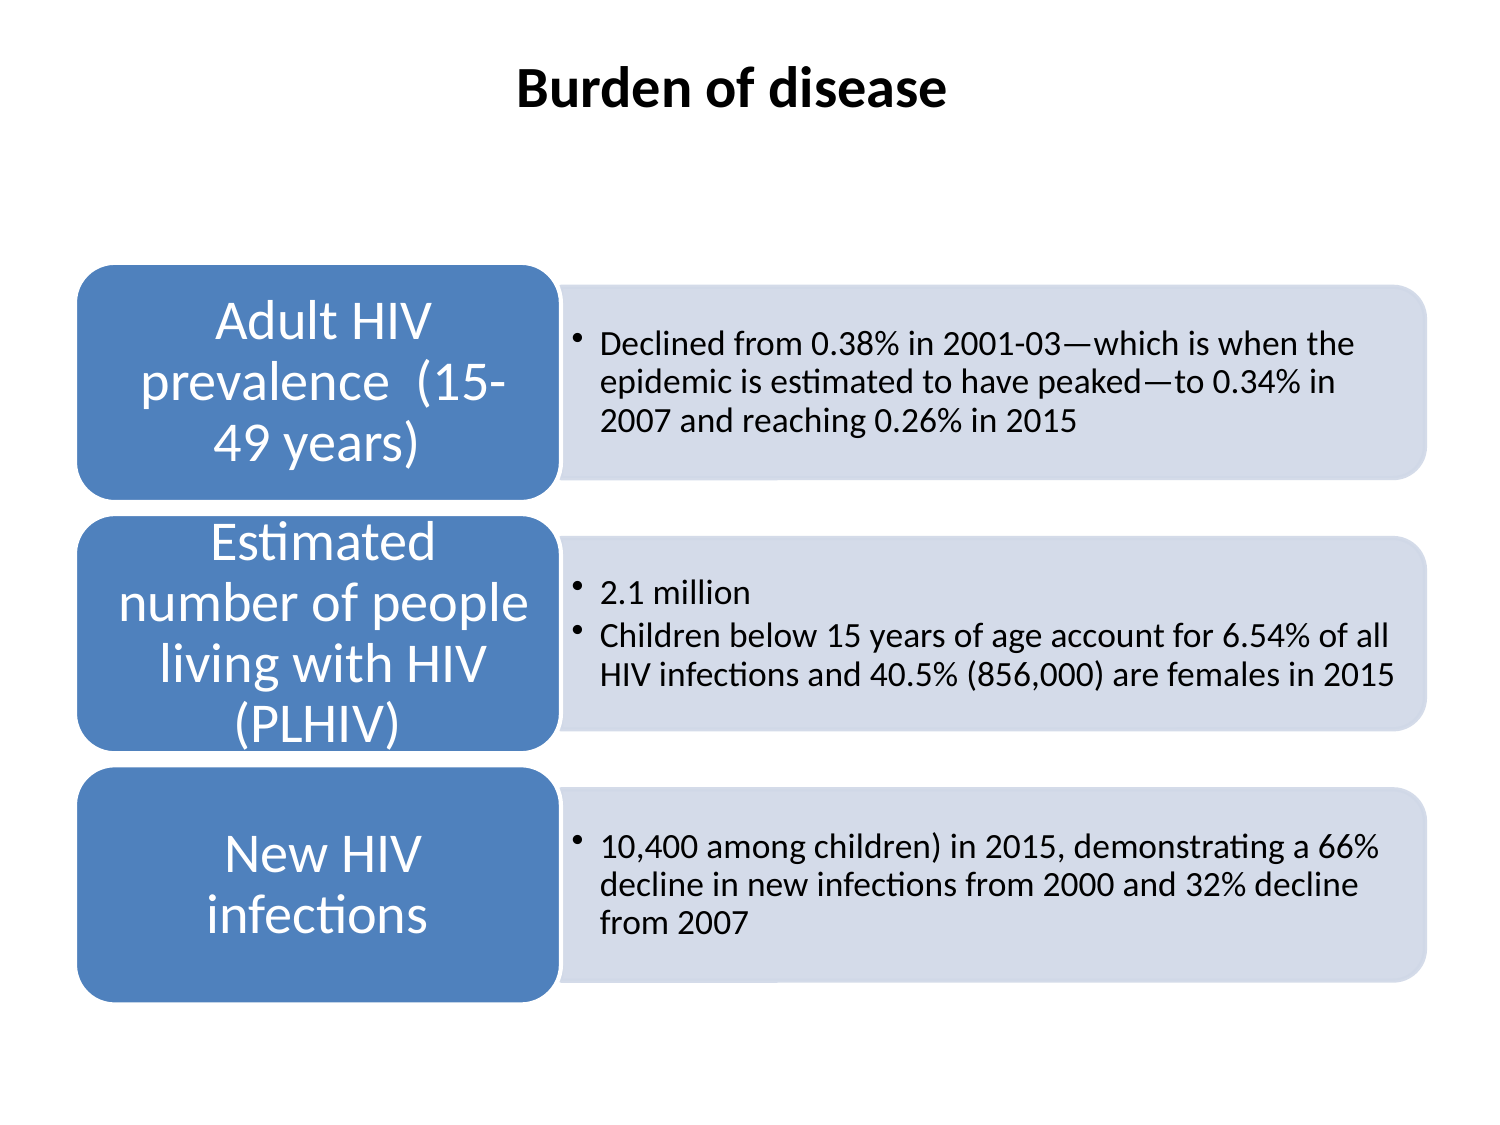

# Burden of disease
Declined from 0.38% in 2001-03—which is when the epidemic is estimated to have peaked—to 0.34% in 2007 and reaching 0.26% in 2015
Adult HIV prevalence  (15-49 years)
2.1 million
Children below 15 years of age account for 6.54% of all HIV infections and 40.5% (856,000) are females in 2015
Estimated number of people living with HIV (PLHIV)
10,400 among children) in 2015, demonstrating a 66% decline in new infections from 2000 and 32% decline from 2007
New HIV infections